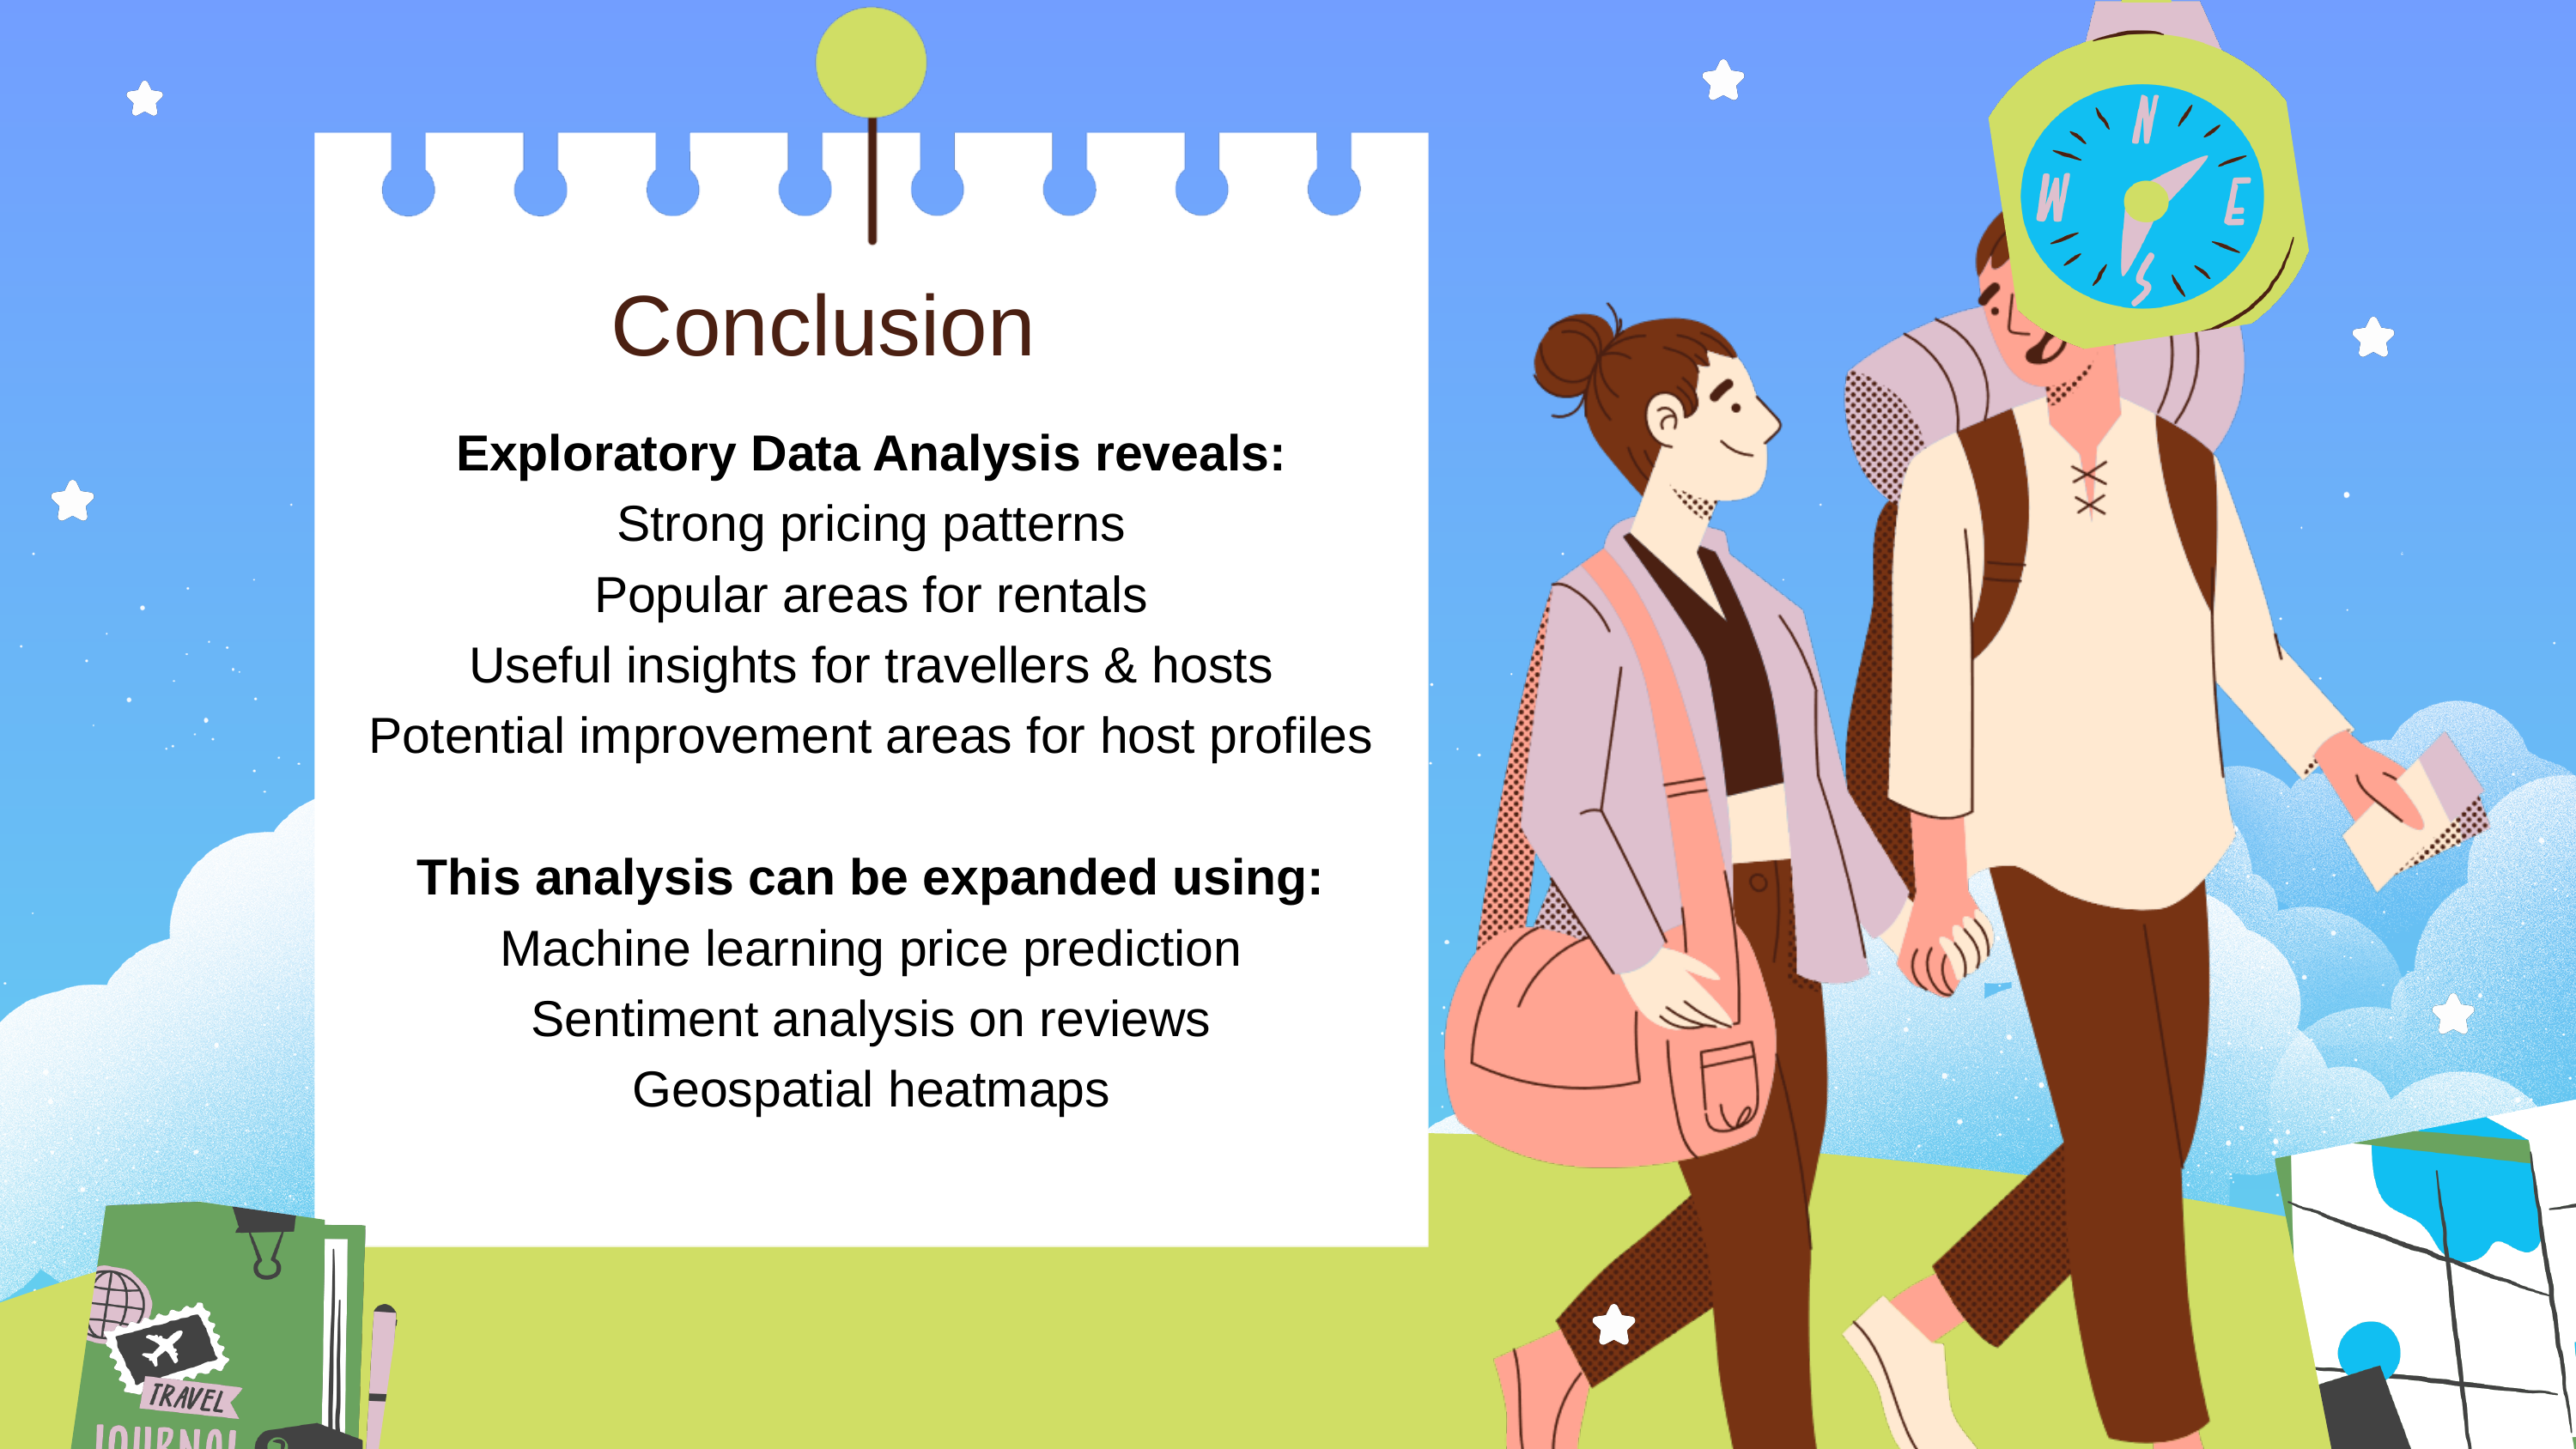

Conclusion

Exploratory Data Analysis reveals:
Strong pricing patterns
Popular areas for rentals
Useful insights for travellers & hosts
Potential improvement areas for host profiles

This analysis can be expanded using:
Machine learning price prediction
Sentiment analysis on reviews
Geospatial heatmaps